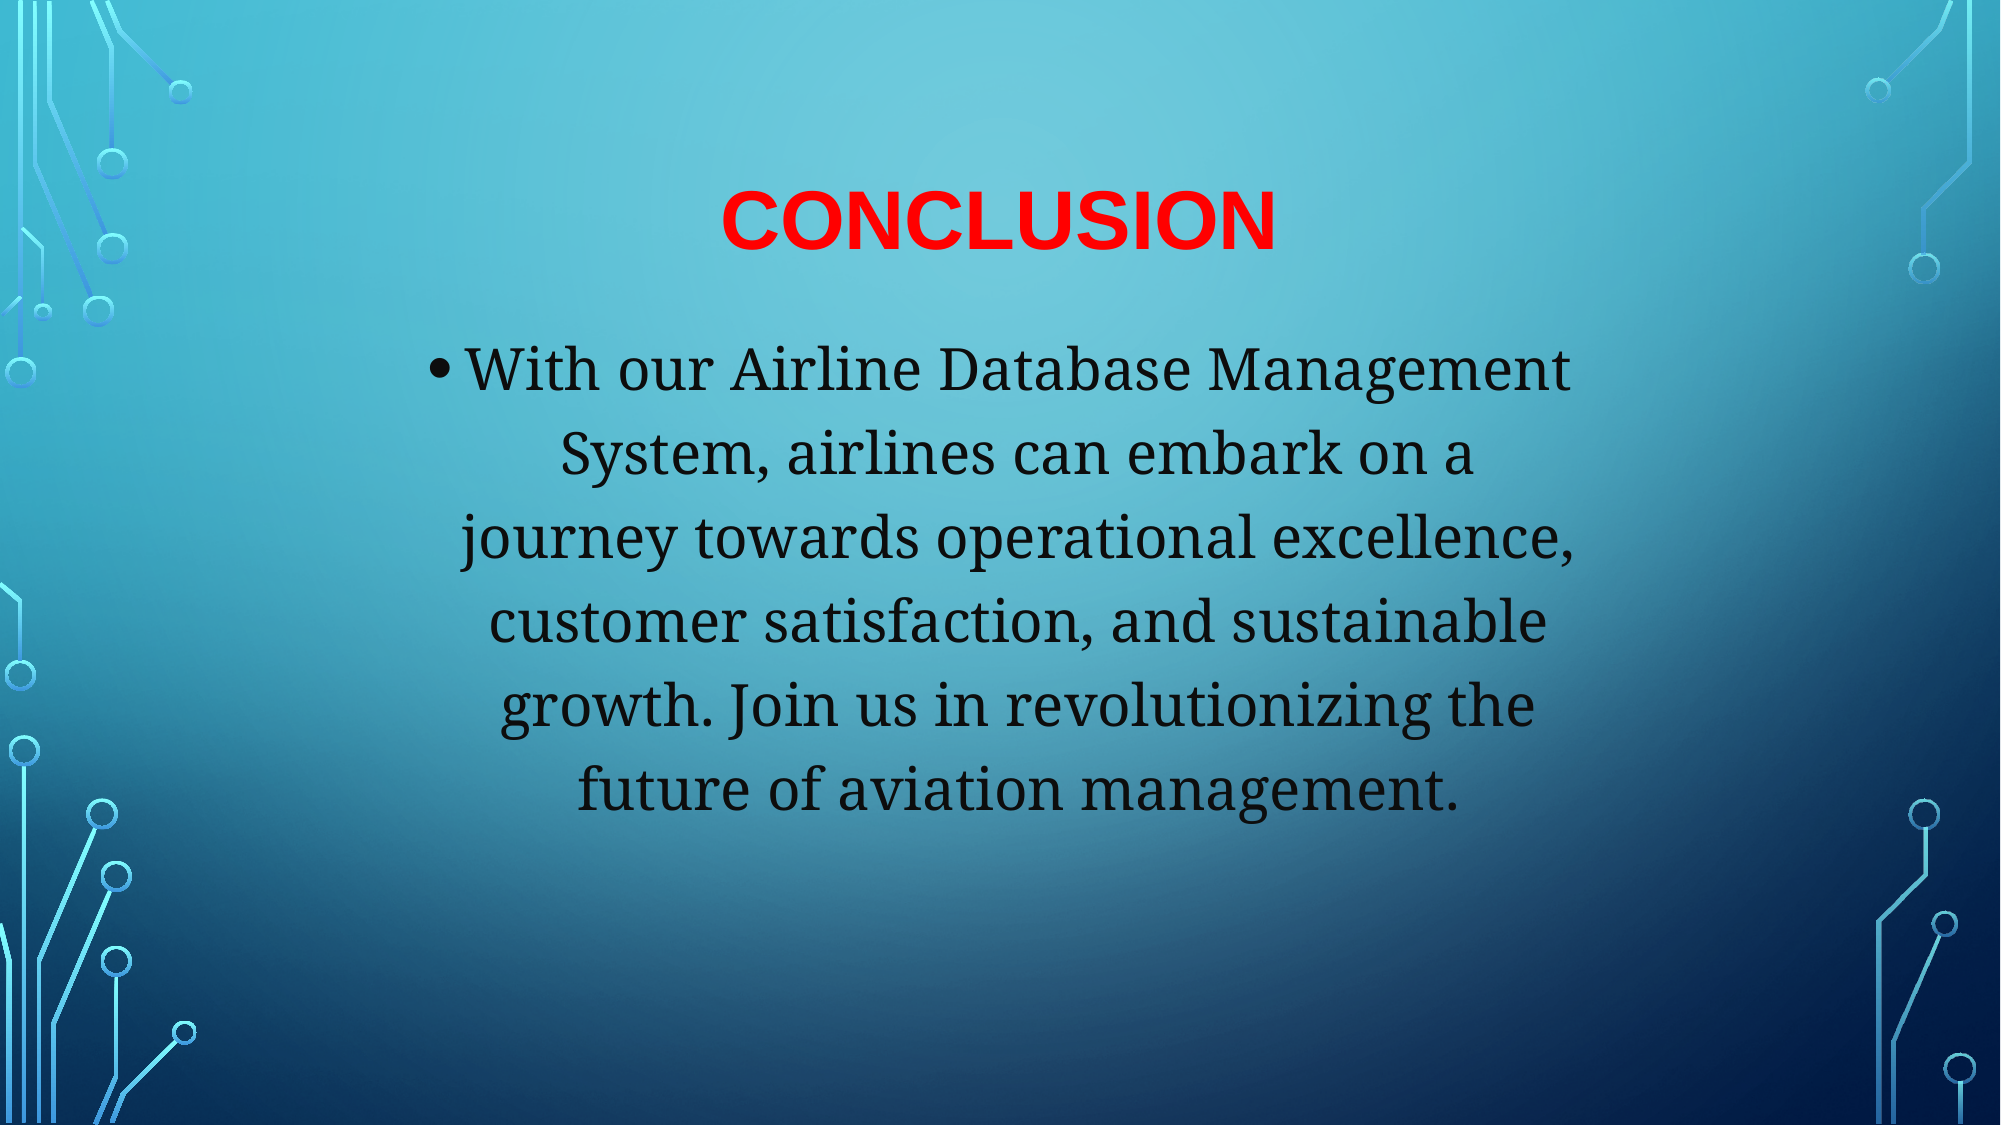

# CONCLUSION
With our Airline Database Management System, airlines can embark on a journey towards operational excellence, customer satisfaction, and sustainable growth. Join us in revolutionizing the future of aviation management.